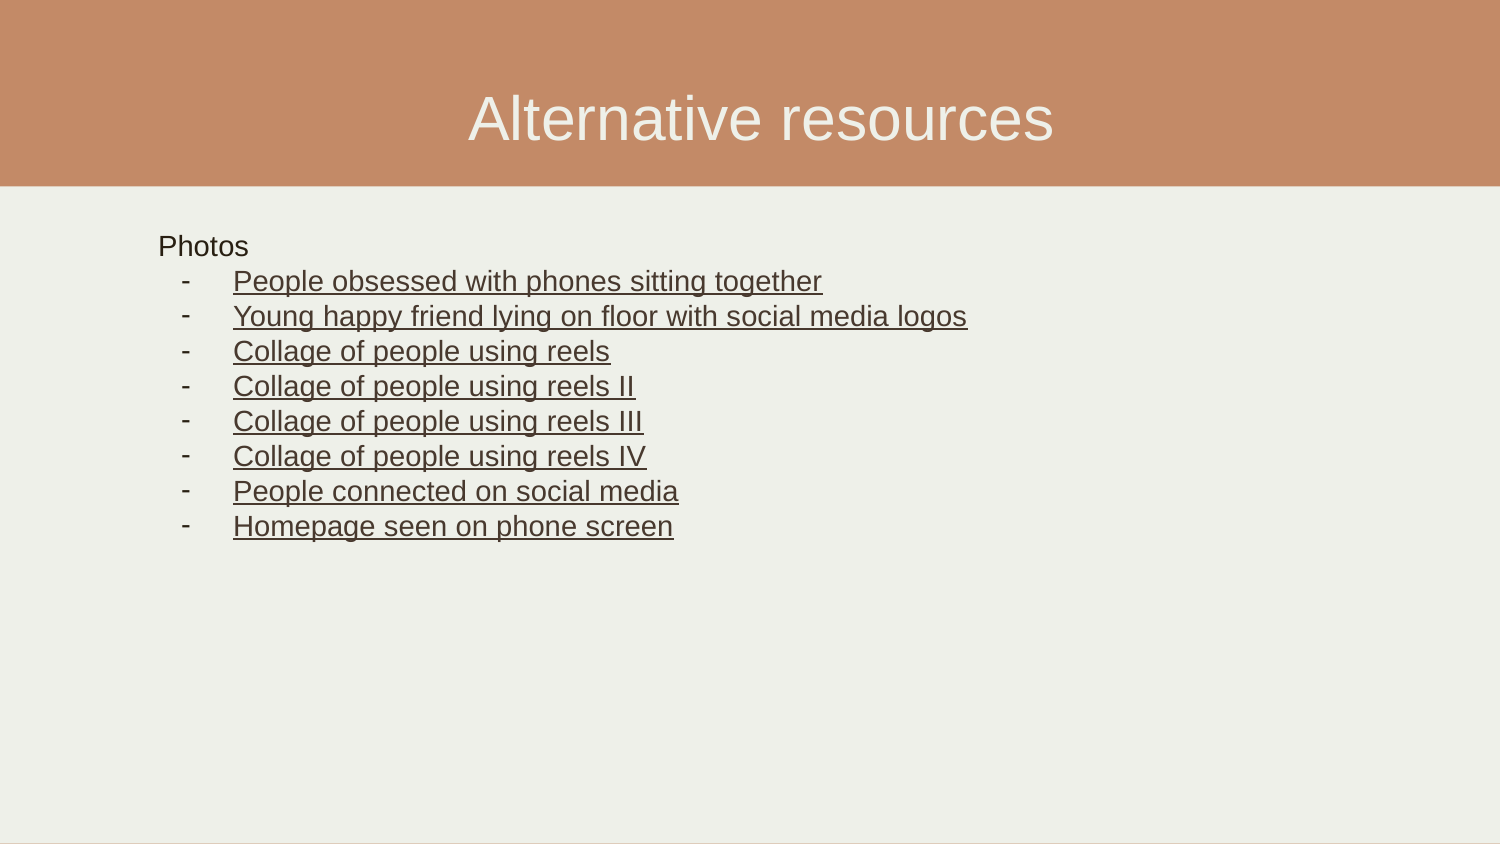

# Alternative resources
Photos
People obsessed with phones sitting together
Young happy friend lying on floor with social media logos
Collage of people using reels
Collage of people using reels II
Collage of people using reels III
Collage of people using reels IV
People connected on social media
Homepage seen on phone screen